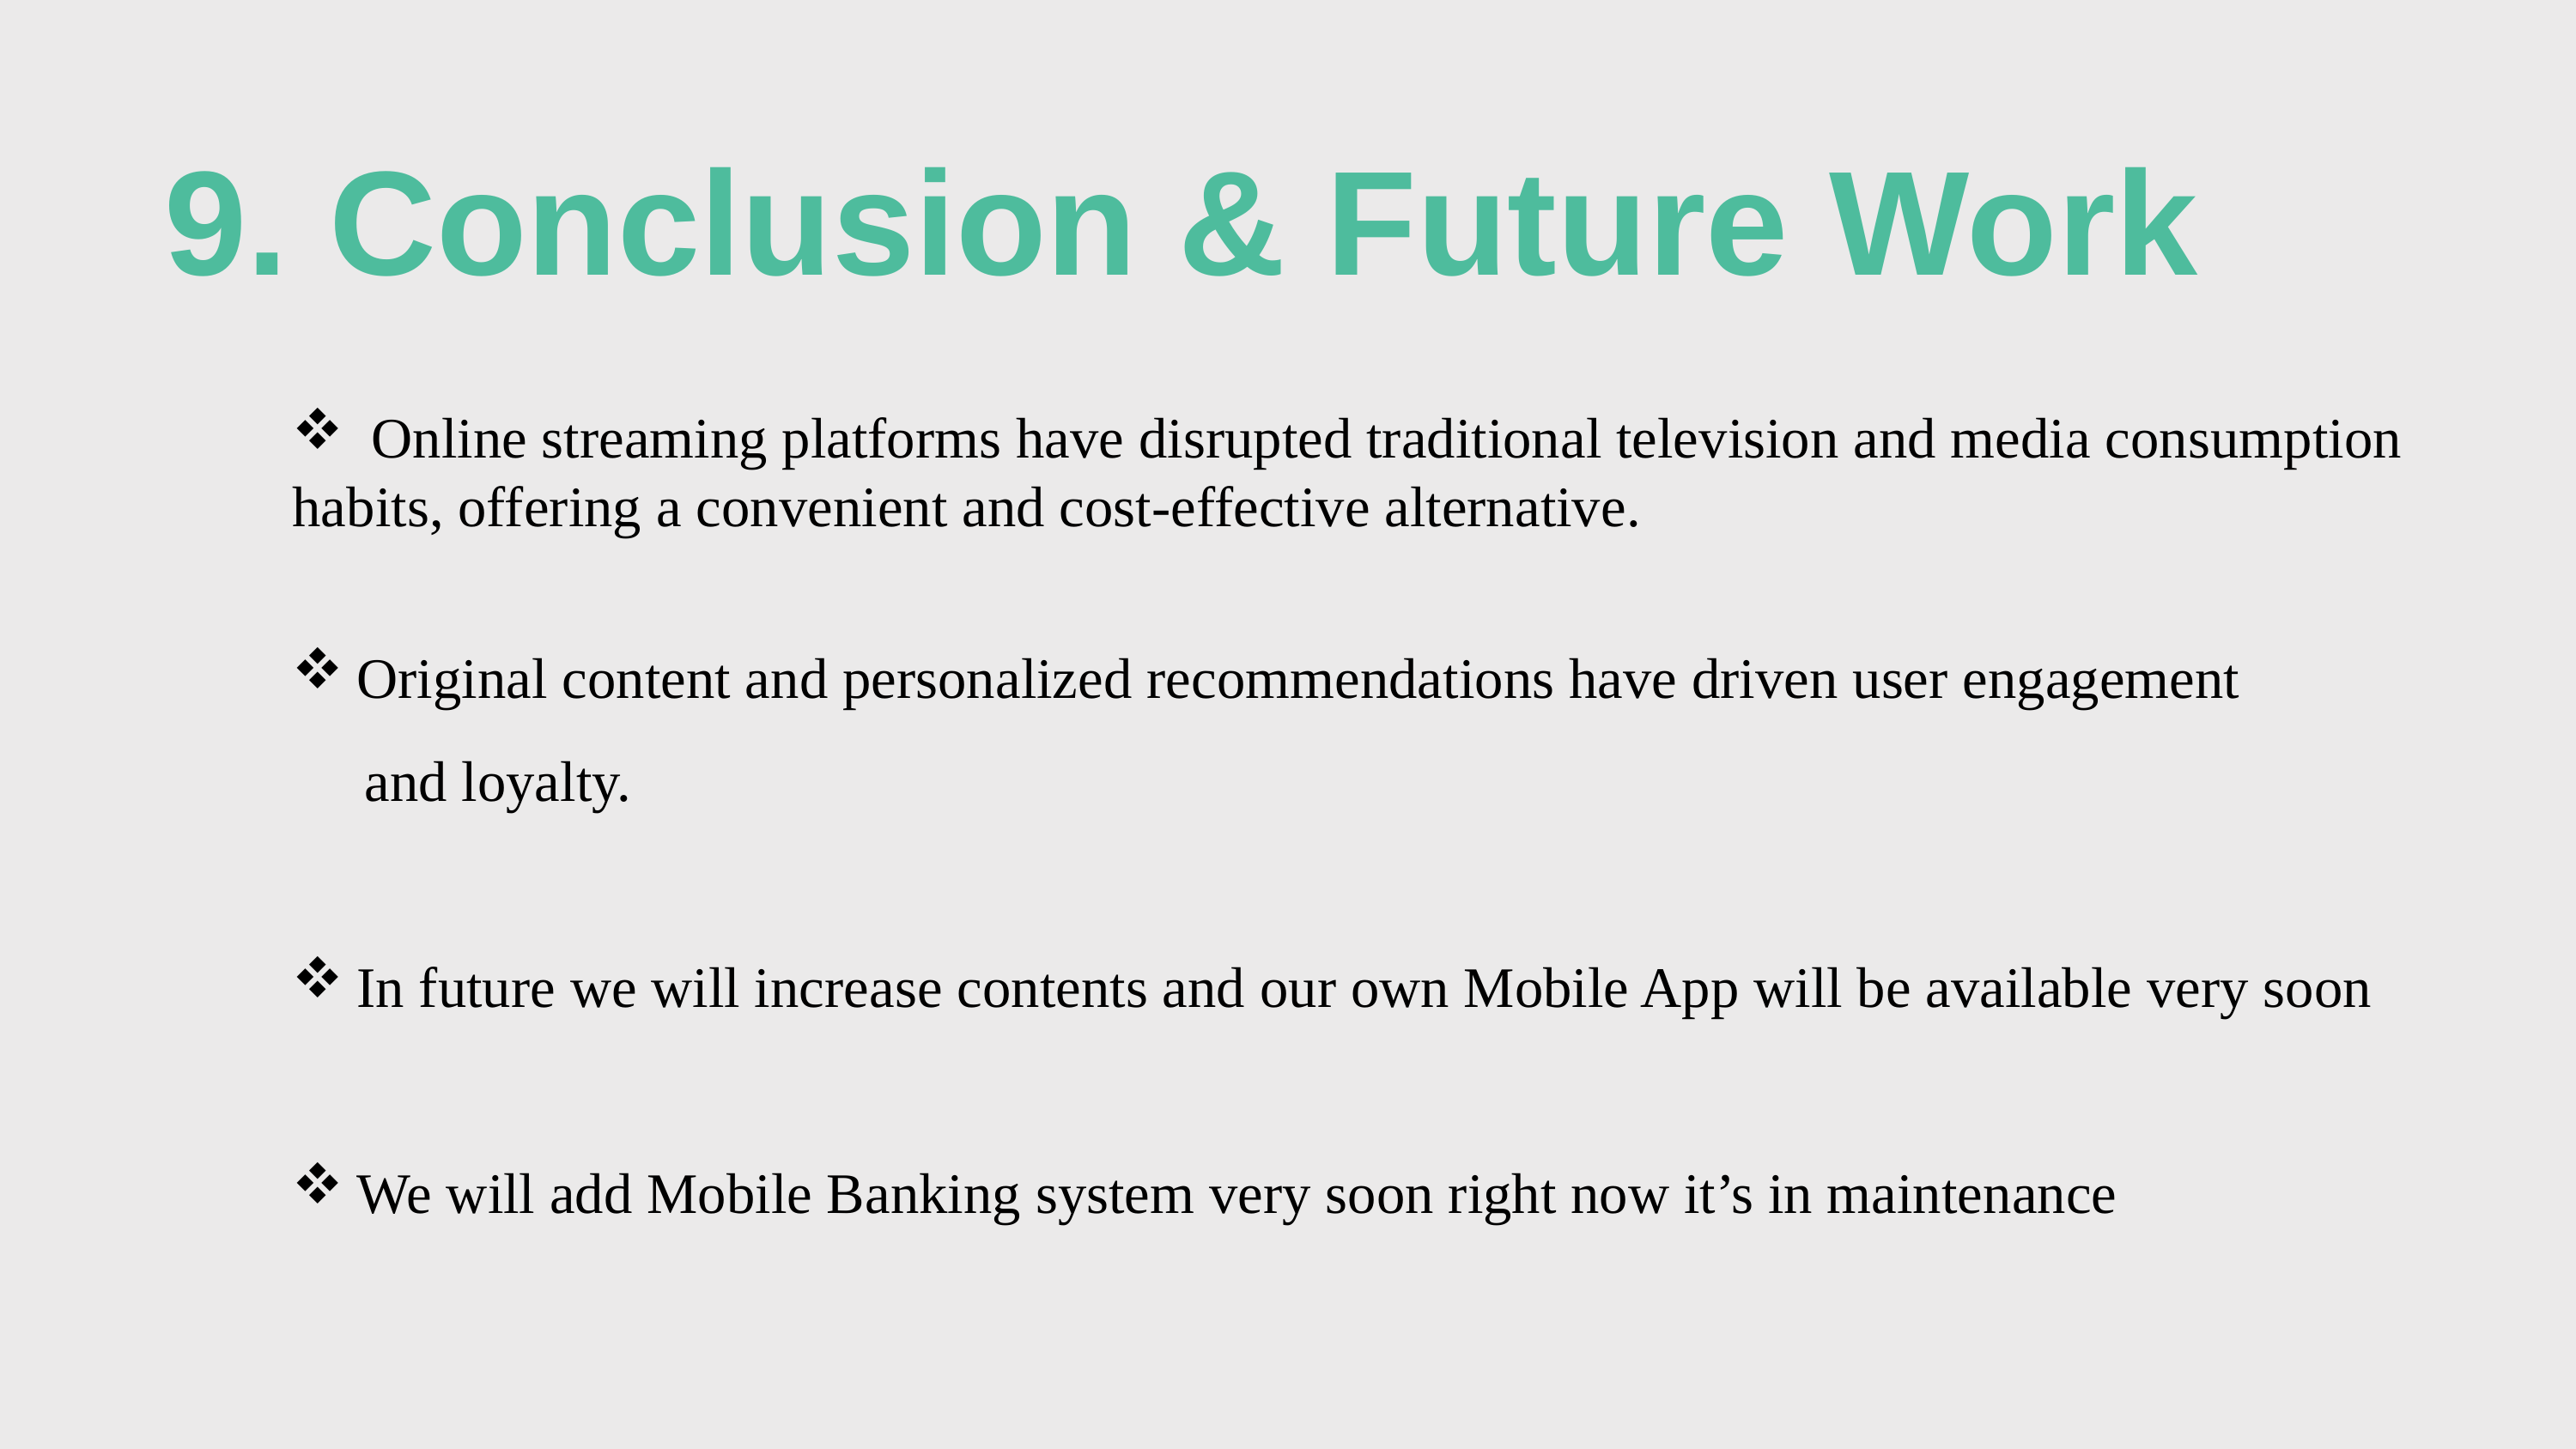

9. Conclusion & Future Work
 Online streaming platforms have disrupted traditional television and media consumption
habits, offering a convenient and cost-effective alternative.

Original content and personalized recommendations have driven user engagement
     and loyalty.

In future we will increase contents and our own Mobile App will be available very soon

We will add Mobile Banking system very soon right now it’s in maintenance